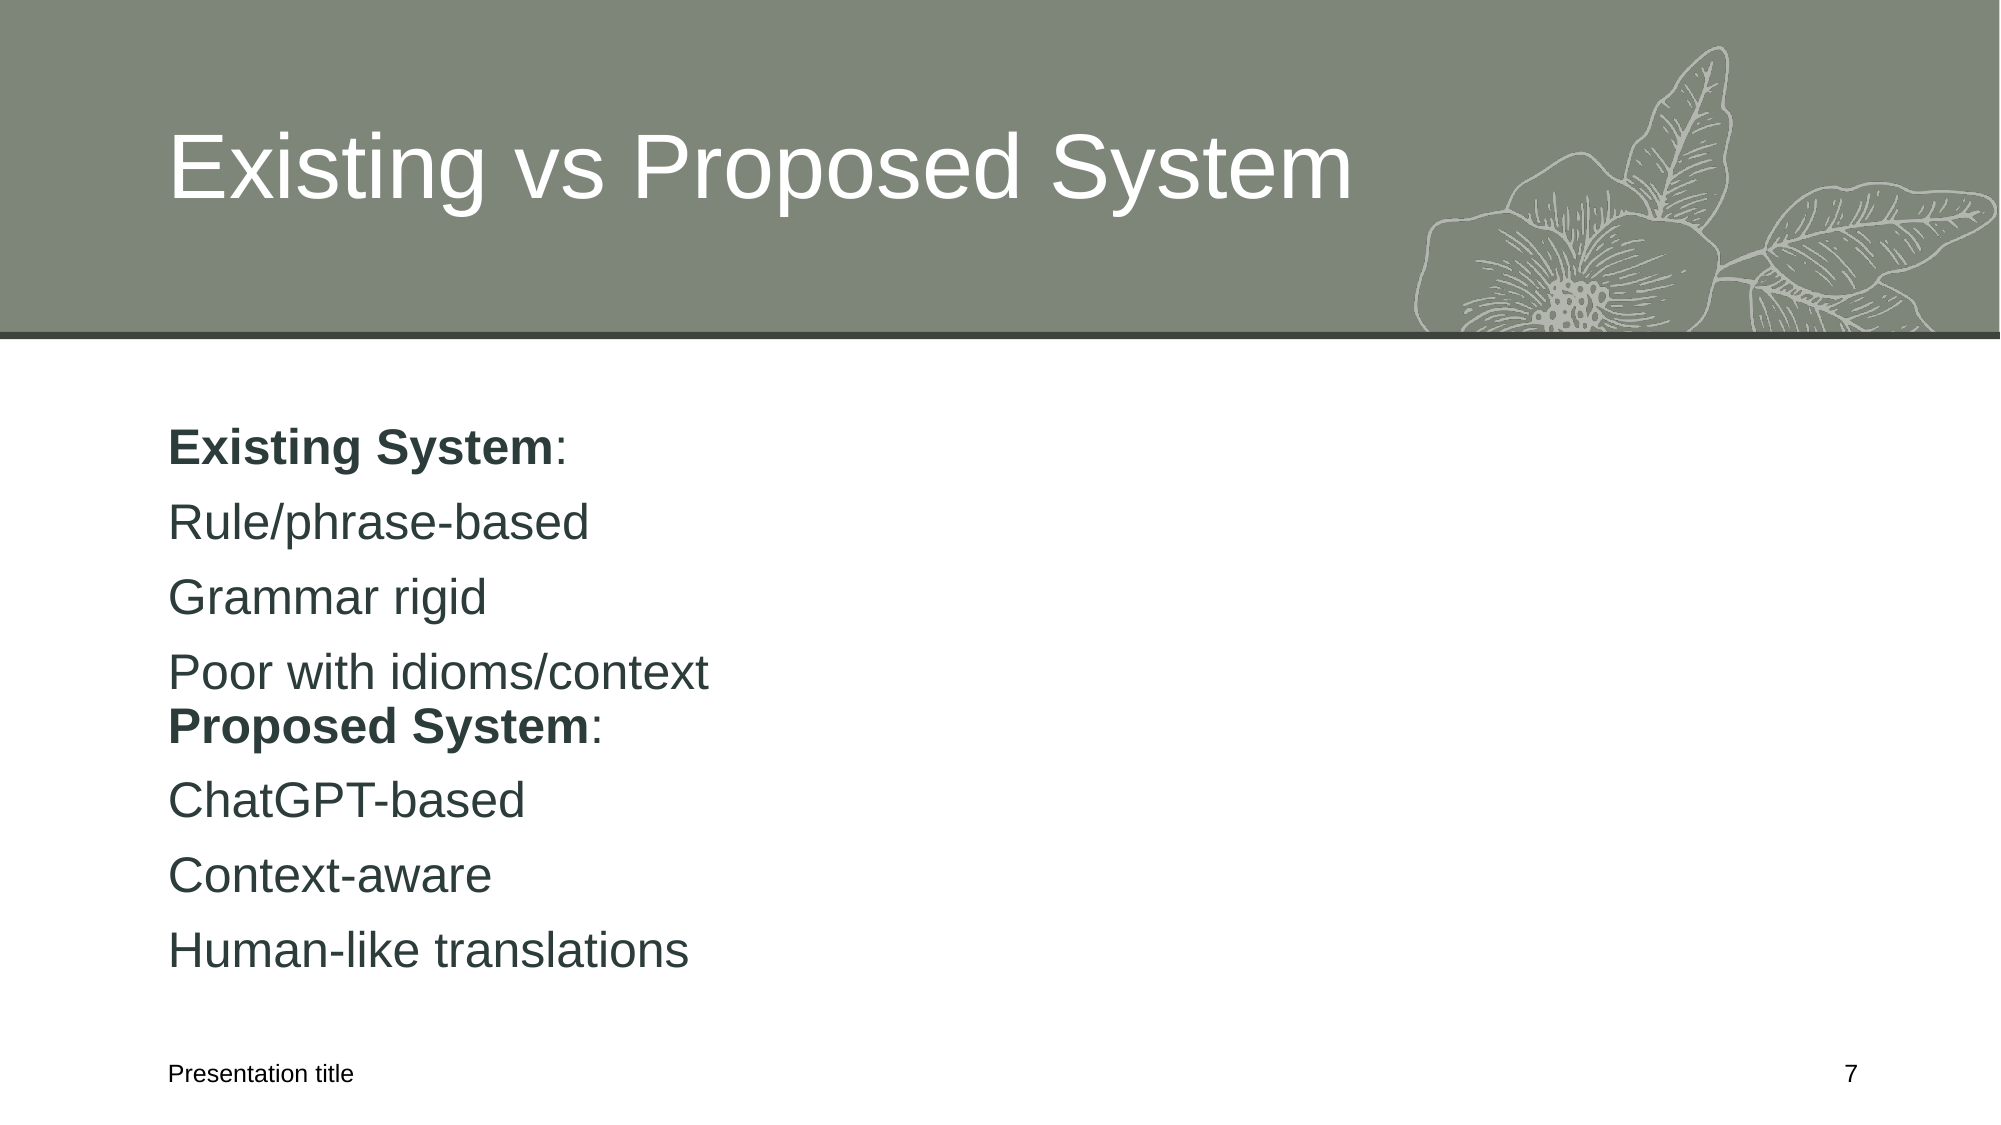

# Existing vs Proposed System
Existing System:
Rule/phrase-based
Grammar rigid
Poor with idioms/context
Proposed System:
ChatGPT-based
Context-aware
Human-like translations

Presentation title
7